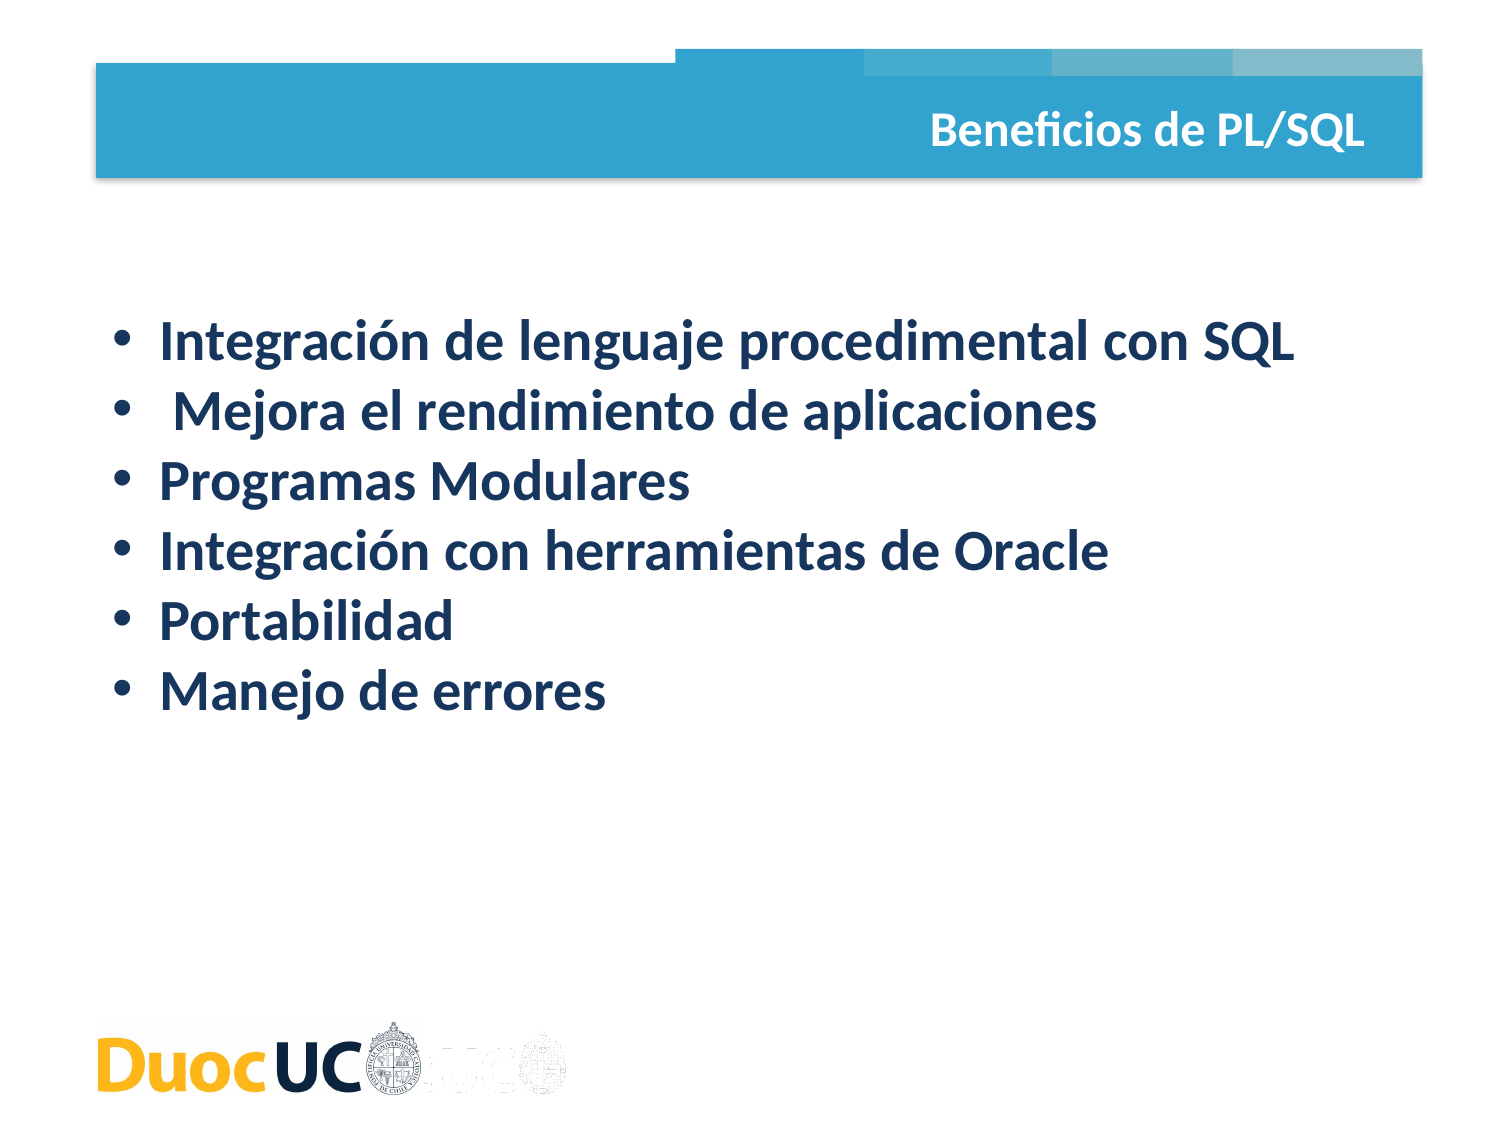

Beneficios de PL/SQL
Integración de lenguaje procedimental con SQL
 Mejora el rendimiento de aplicaciones
Programas Modulares
Integración con herramientas de Oracle
Portabilidad
Manejo de errores